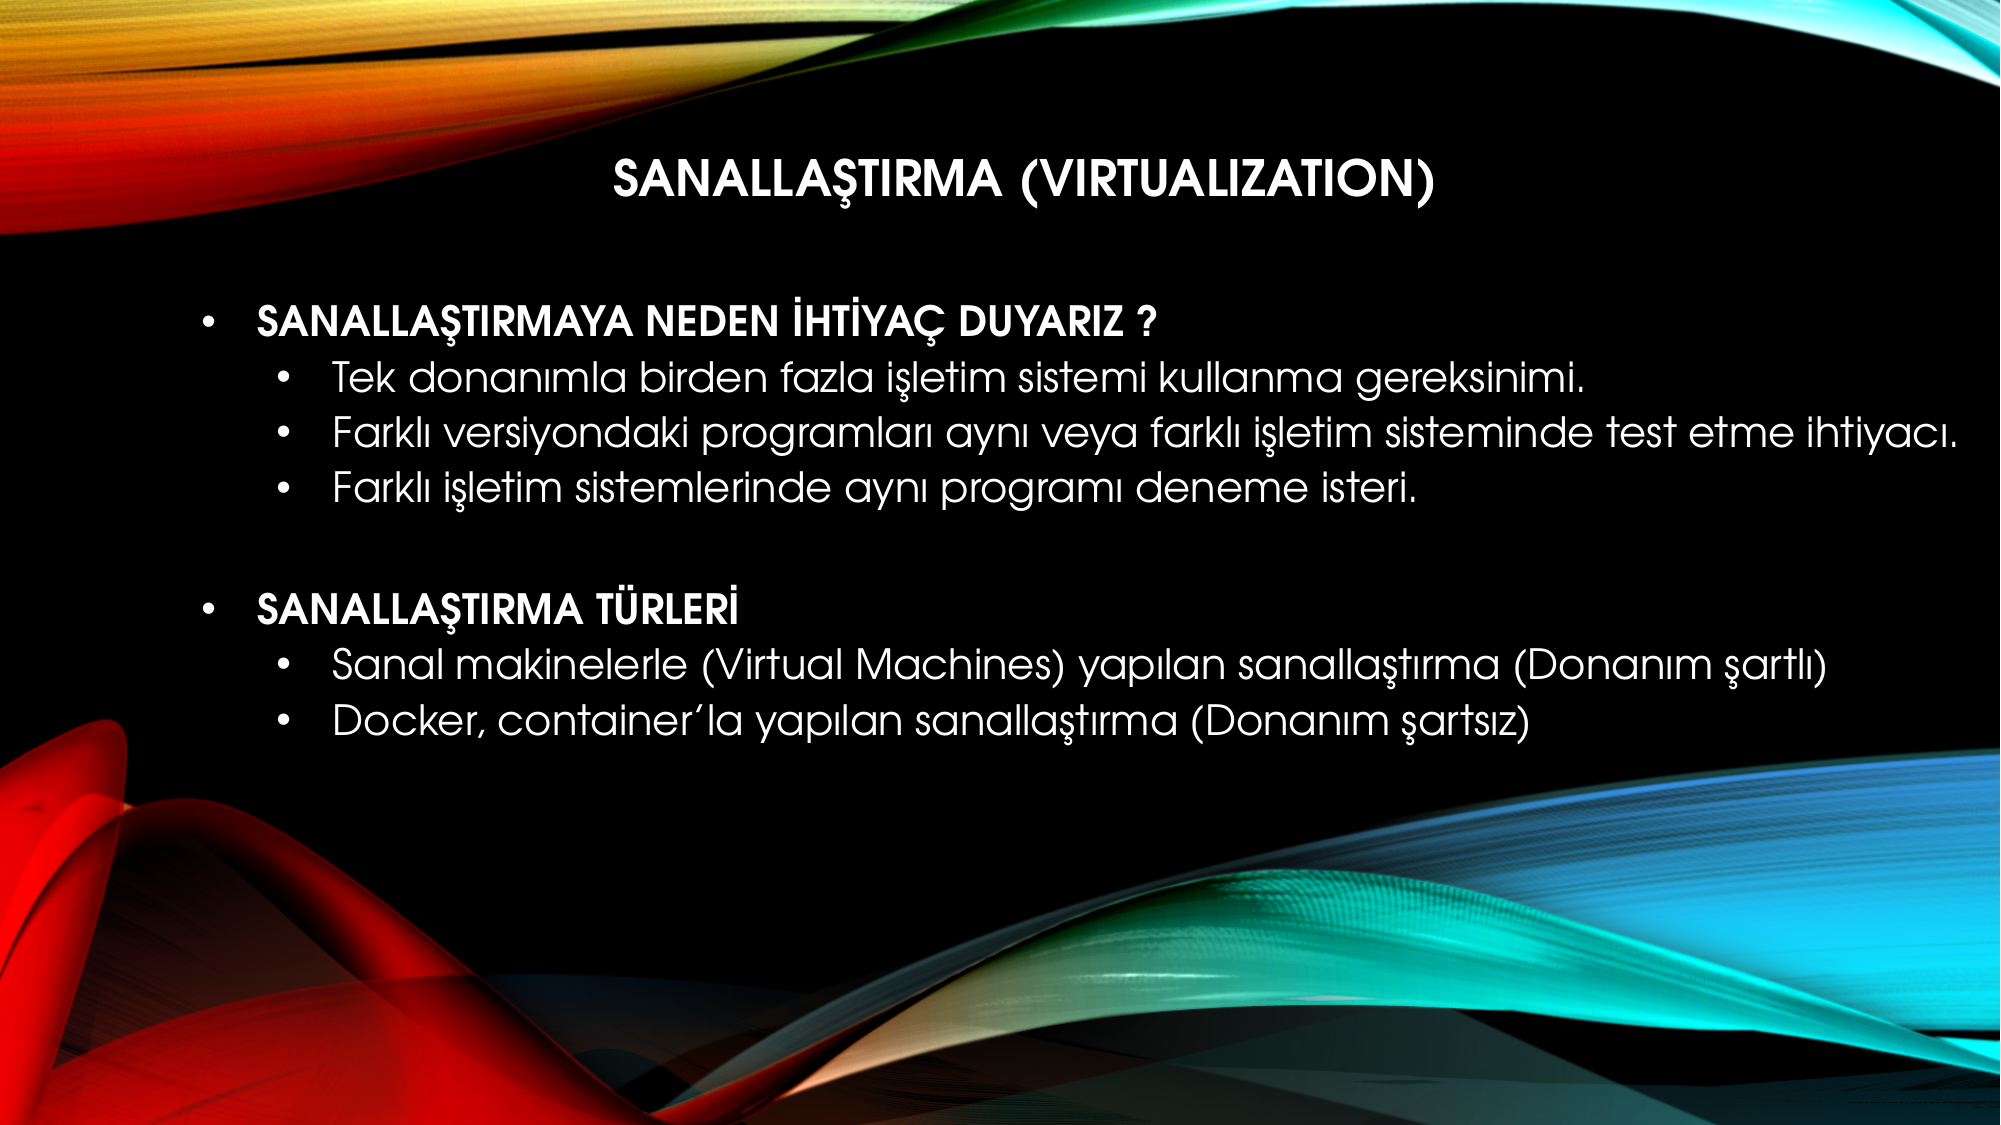

SANALLAŞTIRMA (VIRTUALIZATION)
SANALLAŞTIRMAYA NEDEN İHTİYAÇ DUYARIZ ?
Tek donanımla birden fazla işletim sistemi kullanma gereksinimi.
Farklı versiyondaki programları aynı veya farklı işletim sisteminde test etme ihtiyacı.
Farklı işletim sistemlerinde aynı programı deneme isteri.

SANALLAŞTIRMA TÜRLERİ
Sanal makinelerle (Virtual Machines) yapılan sanallaştırma (Donanım şartlı)
Docker, container’la yapılan sanallaştırma (Donanım şartsız)